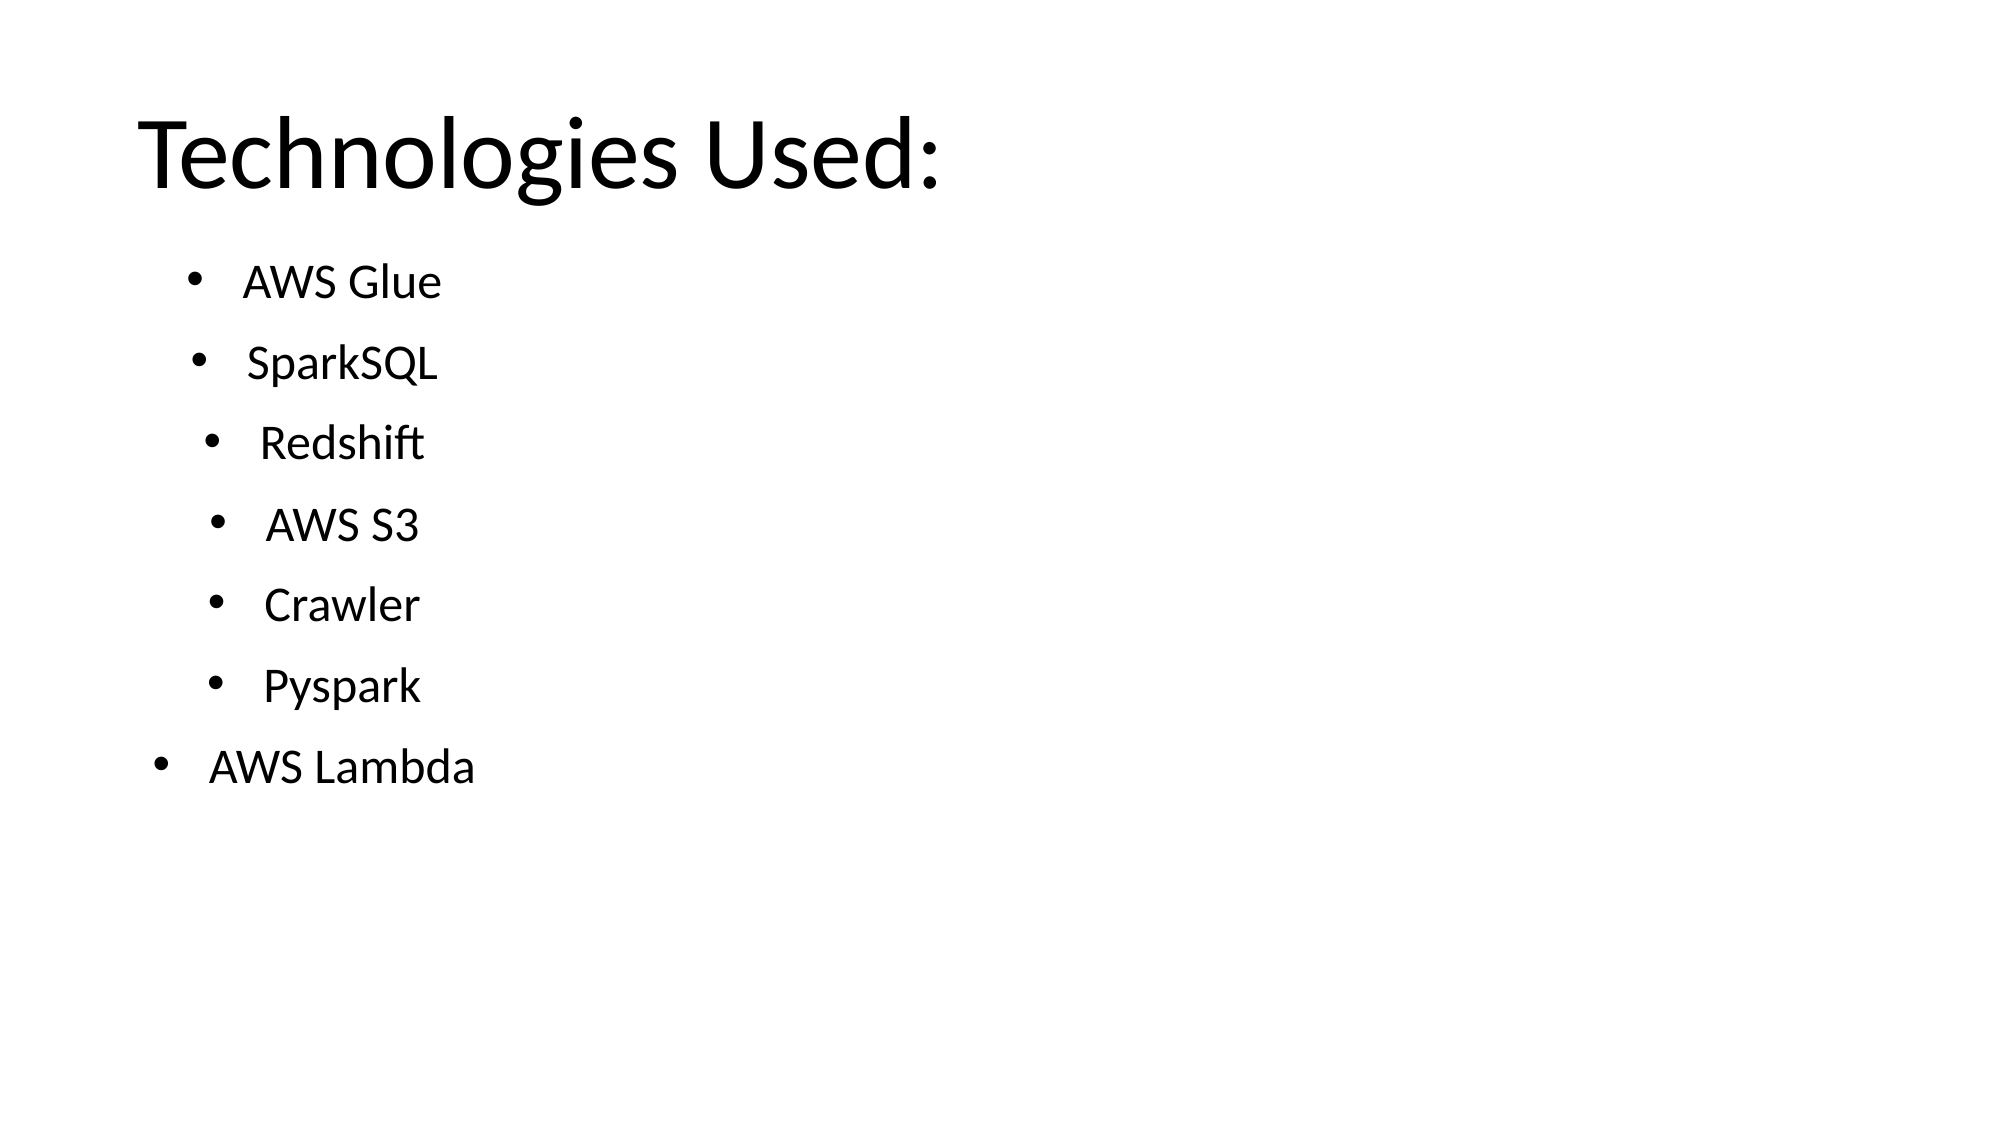

# Technologies Used:
AWS Glue
SparkSQL
Redshift
AWS S3
Crawler
Pyspark
AWS Lambda